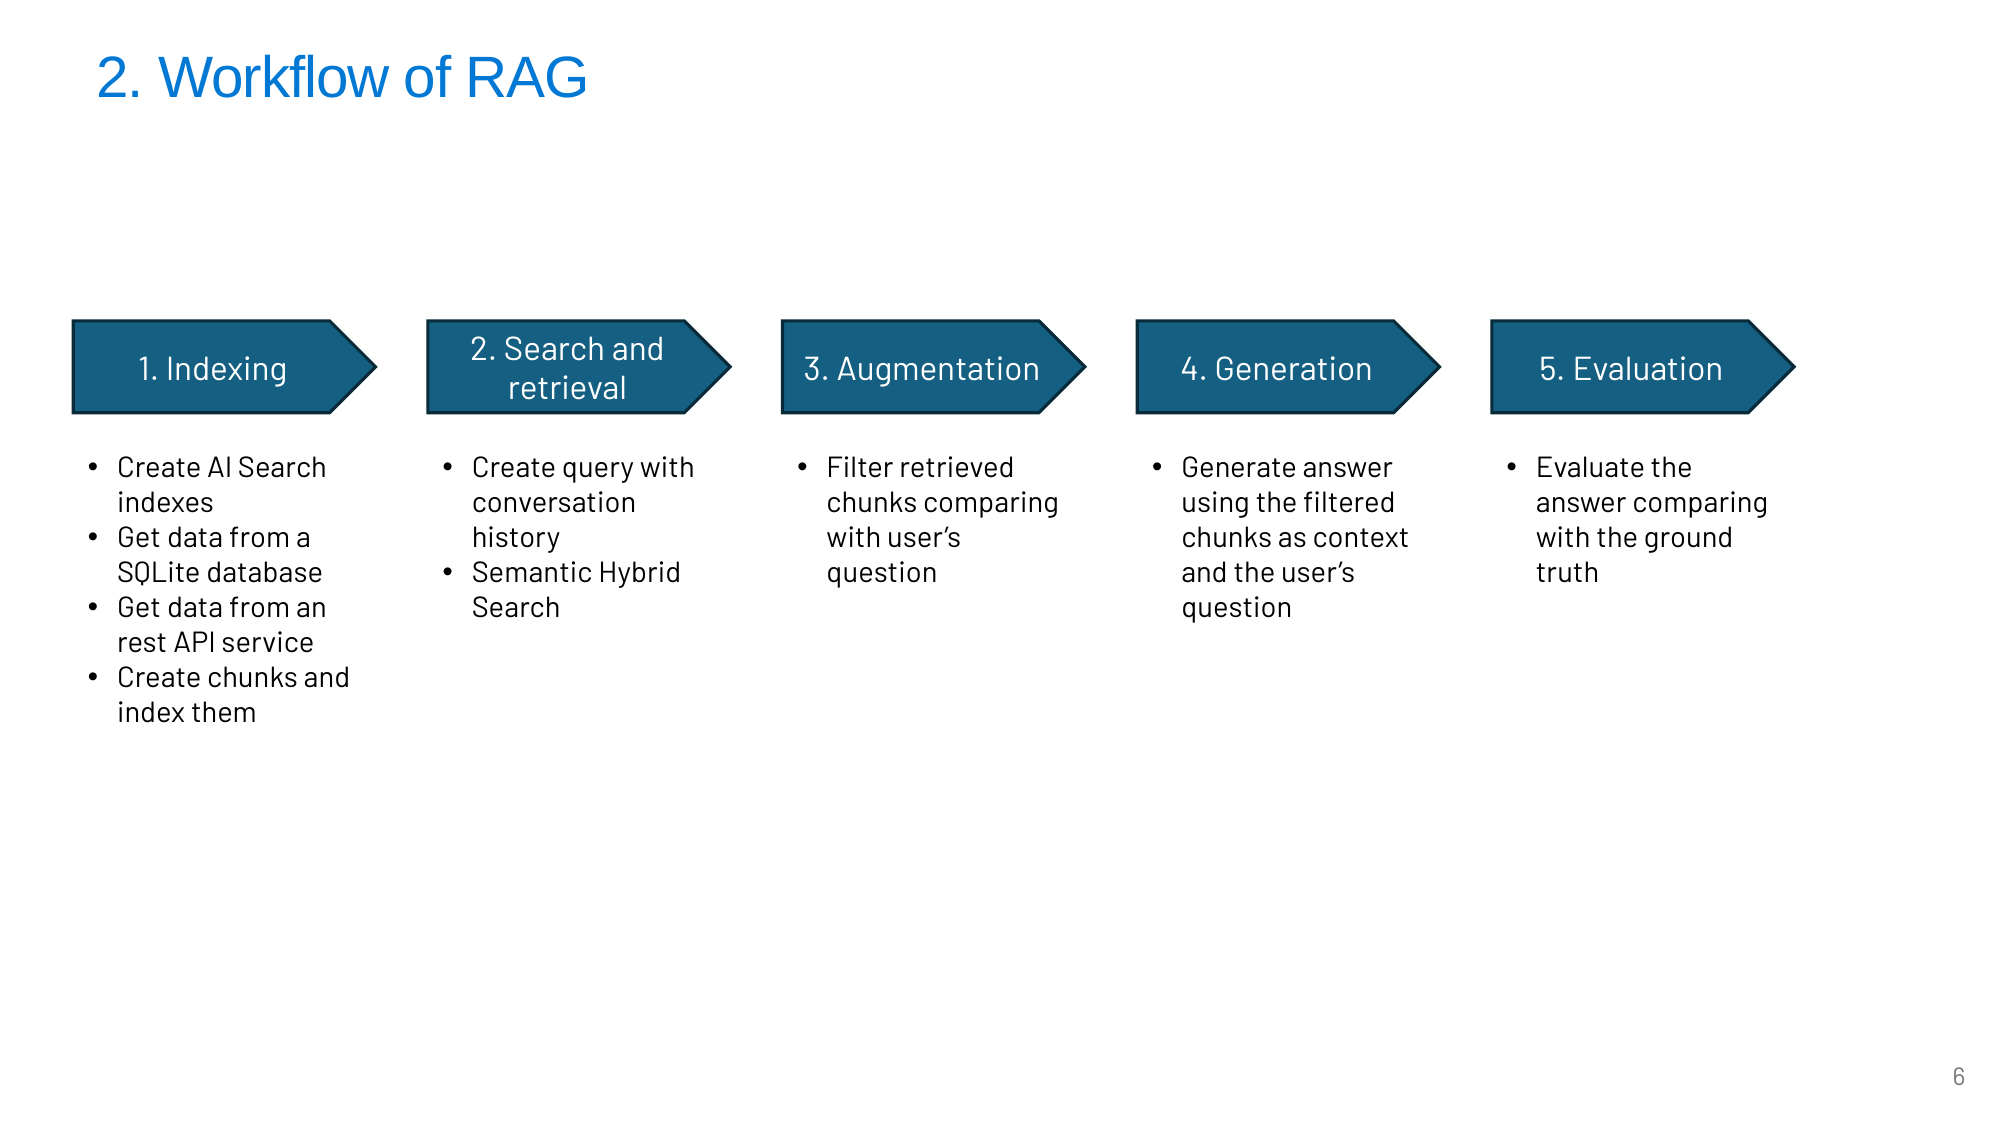

2. Workflow of RAG
1. Indexing
2. Search and retrieval
3. Augmentation
4. Generation
5. Evaluation
Create AI Search indexes
Get data from a SQLite database
Get data from an rest API service
Create chunks and index them
Create query with conversation history
Semantic Hybrid Search
Filter retrieved chunks comparing with user’s question
Generate answer using the filtered chunks as context and the user’s question
Evaluate the answer comparing with the ground truth
6